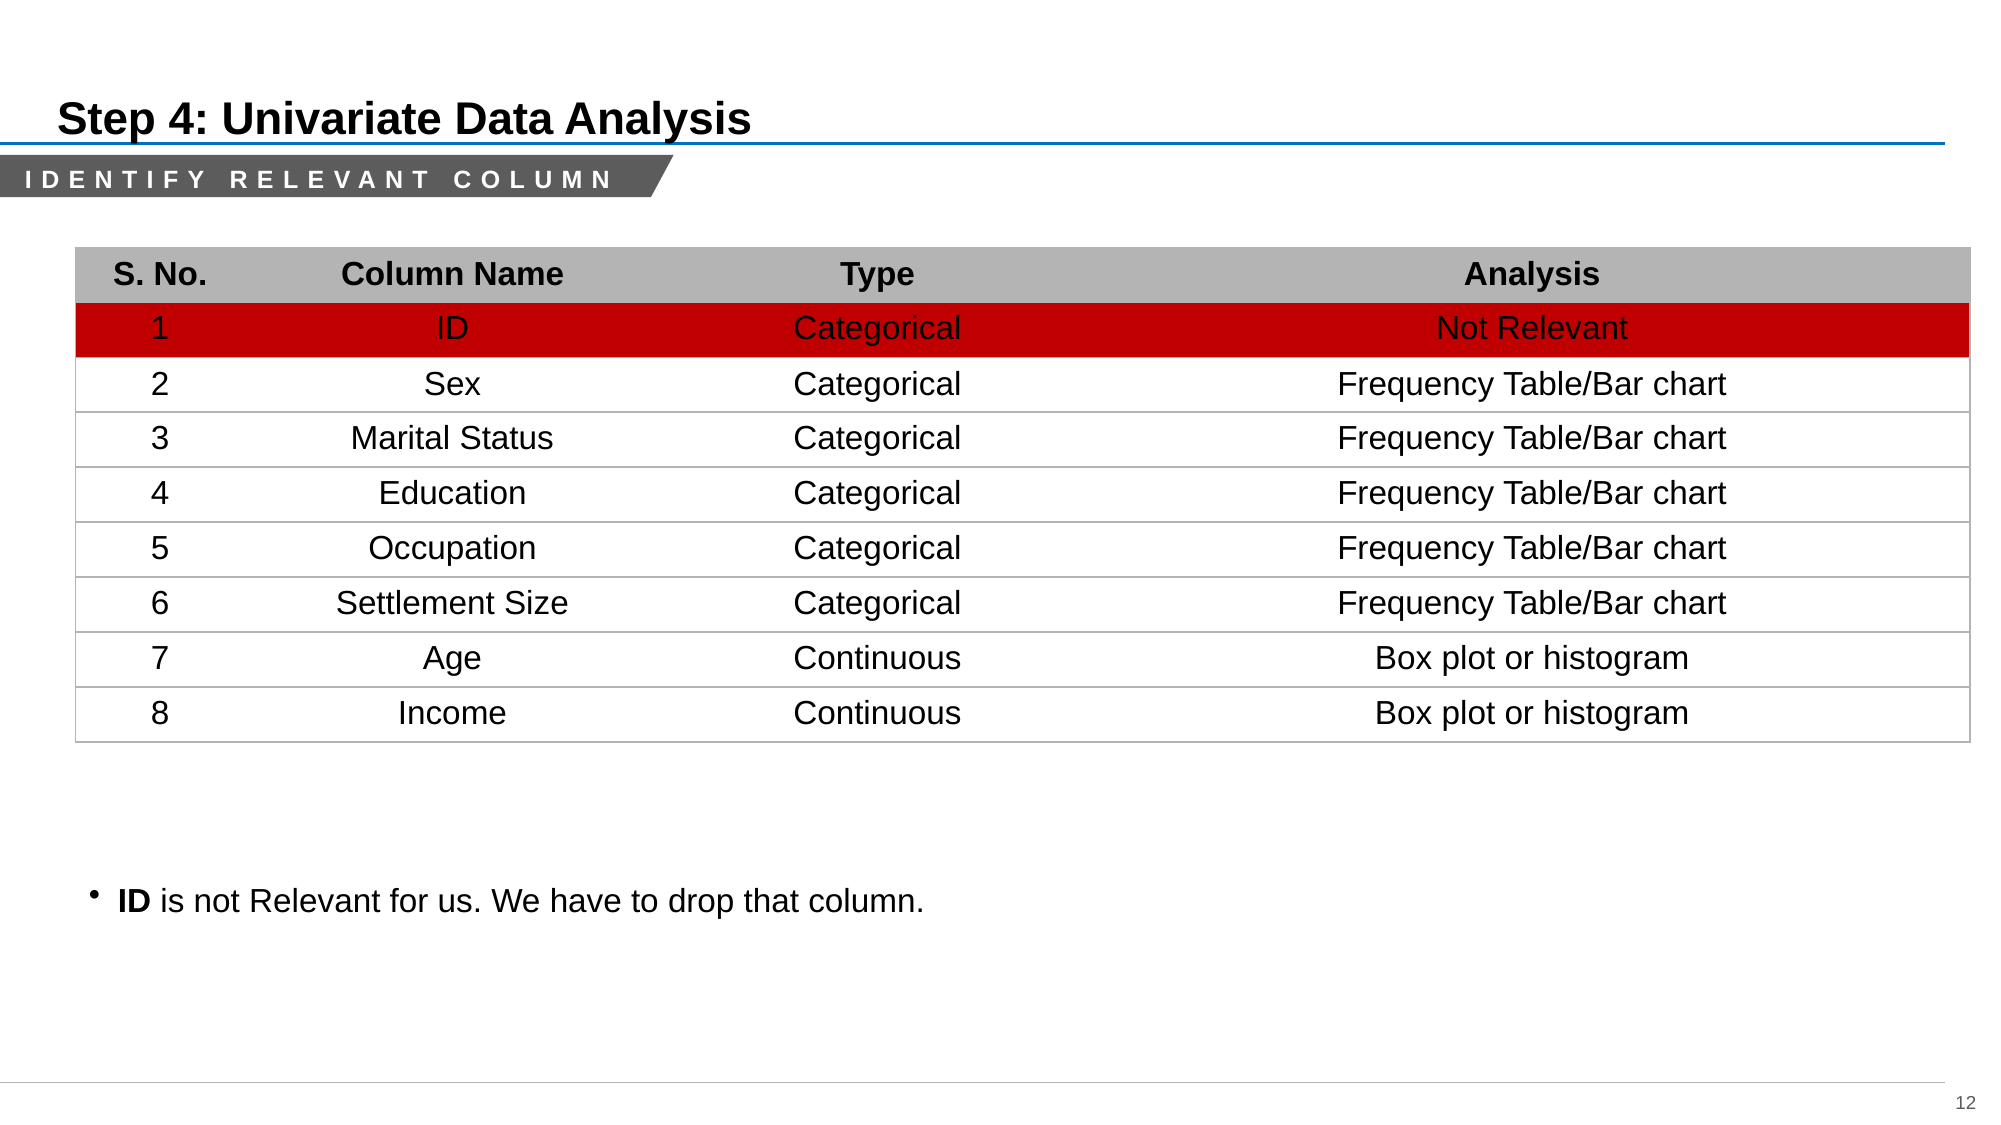

overall_0_132335268282037724 columns_1_132225817802942803 2_1_132335268182249538
# Step 4: Univariate Data Analysis
BIVARIATE Analysis

IDENTIFY RELEVANT COLUMN
| S. No. | Column Name | Type | Analysis |
| --- | --- | --- | --- |
| 1 | ID | Categorical | Not Relevant |
| 2 | Sex | Categorical | Frequency Table/Bar chart |
| 3 | Marital Status | Categorical | Frequency Table/Bar chart |
| 4 | Education | Categorical | Frequency Table/Bar chart |
| 5 | Occupation | Categorical | Frequency Table/Bar chart |
| 6 | Settlement Size | Categorical | Frequency Table/Bar chart |
| 7 | Age | Continuous | Box plot or histogram |
| 8 | Income | Continuous | Box plot or histogram |
ID is not Relevant for us. We have to drop that column.